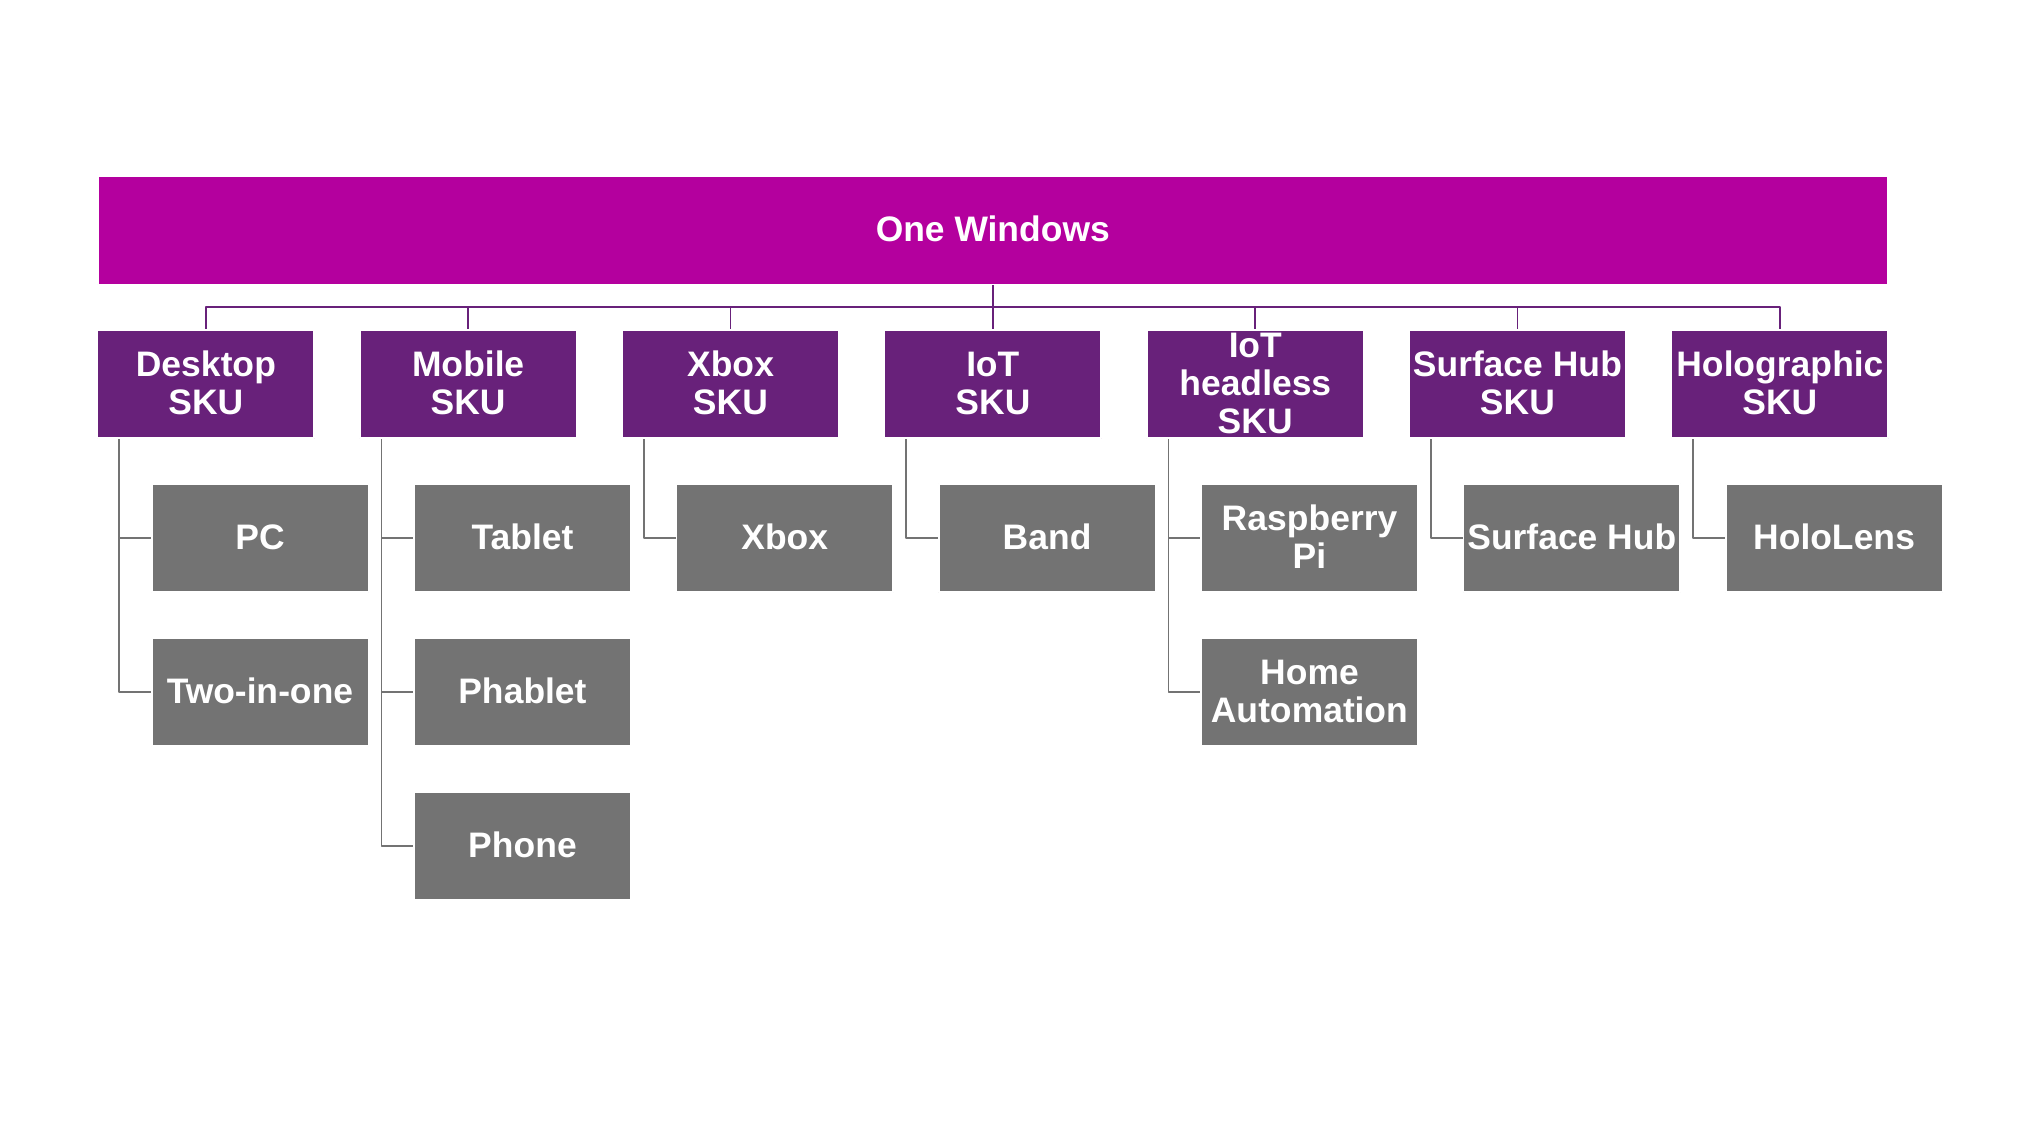

One Windows
Desktop
SKU
PC
Two-in-one
Mobile
SKU
Tablet
Phablet
Phone
Xbox
SKU
Xbox
IoT
SKU
Band
IoT headless
SKU
Raspberry Pi
Home Automation
Surface Hub
SKU
Surface Hub
Holographic
SKU
HoloLens

3